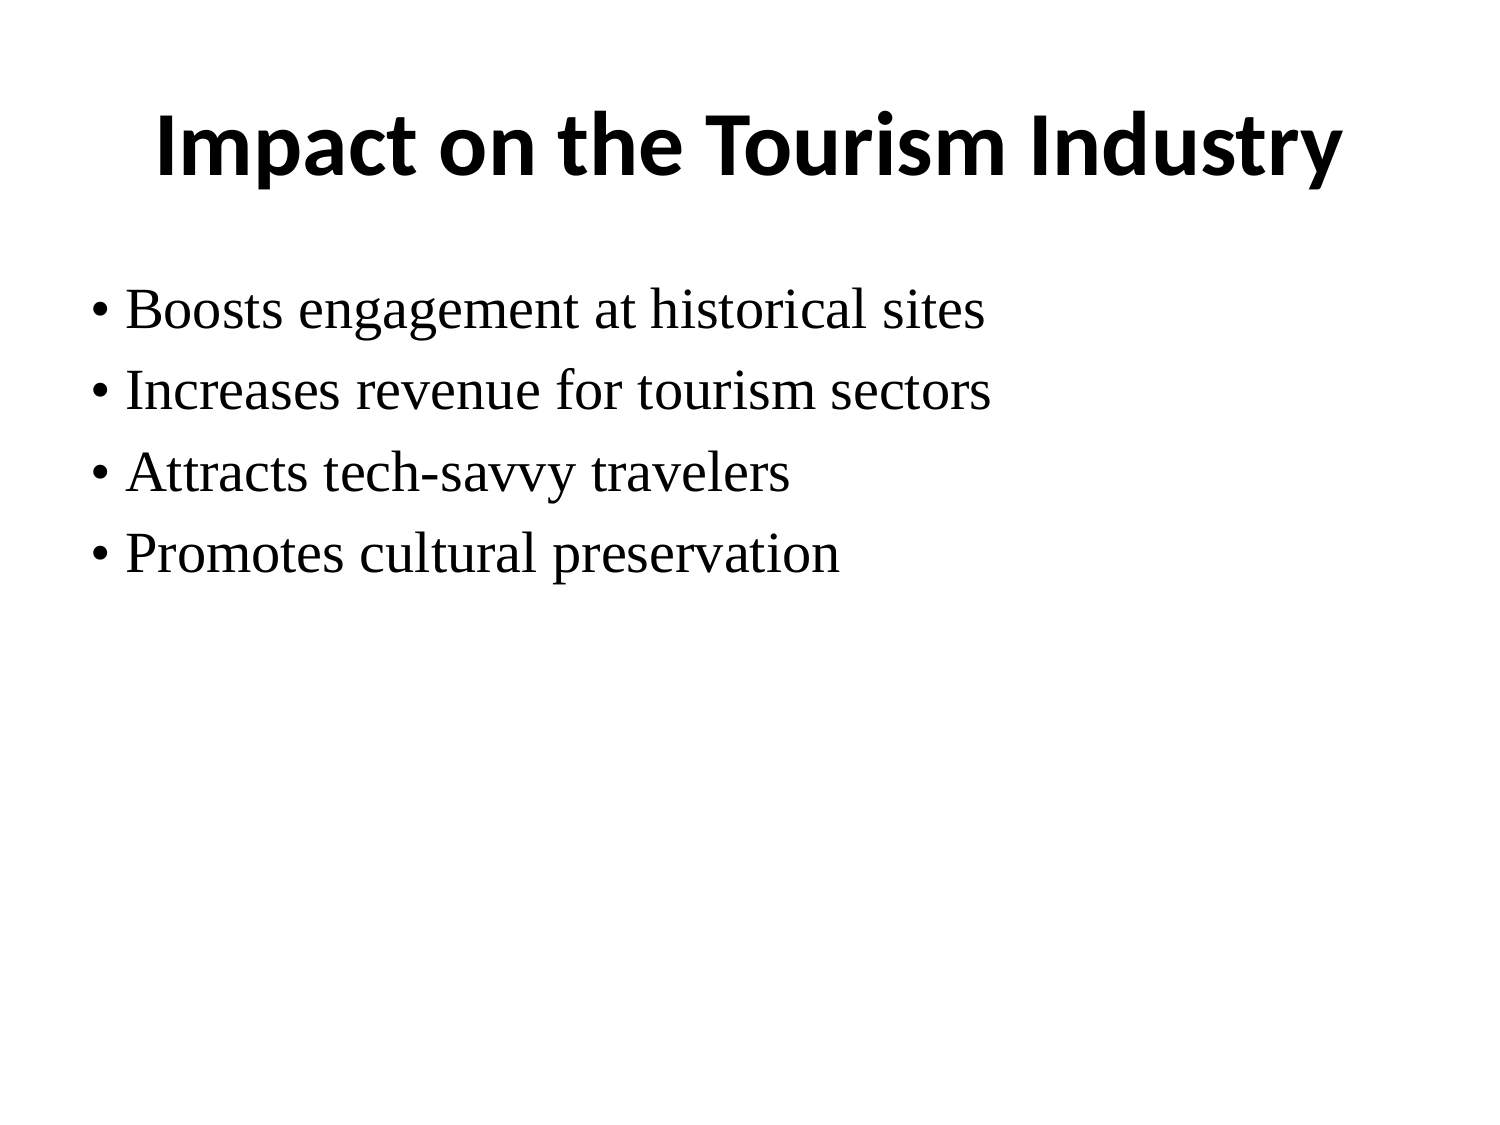

# Impact on the Tourism Industry
• Boosts engagement at historical sites
• Increases revenue for tourism sectors
• Attracts tech-savvy travelers
• Promotes cultural preservation